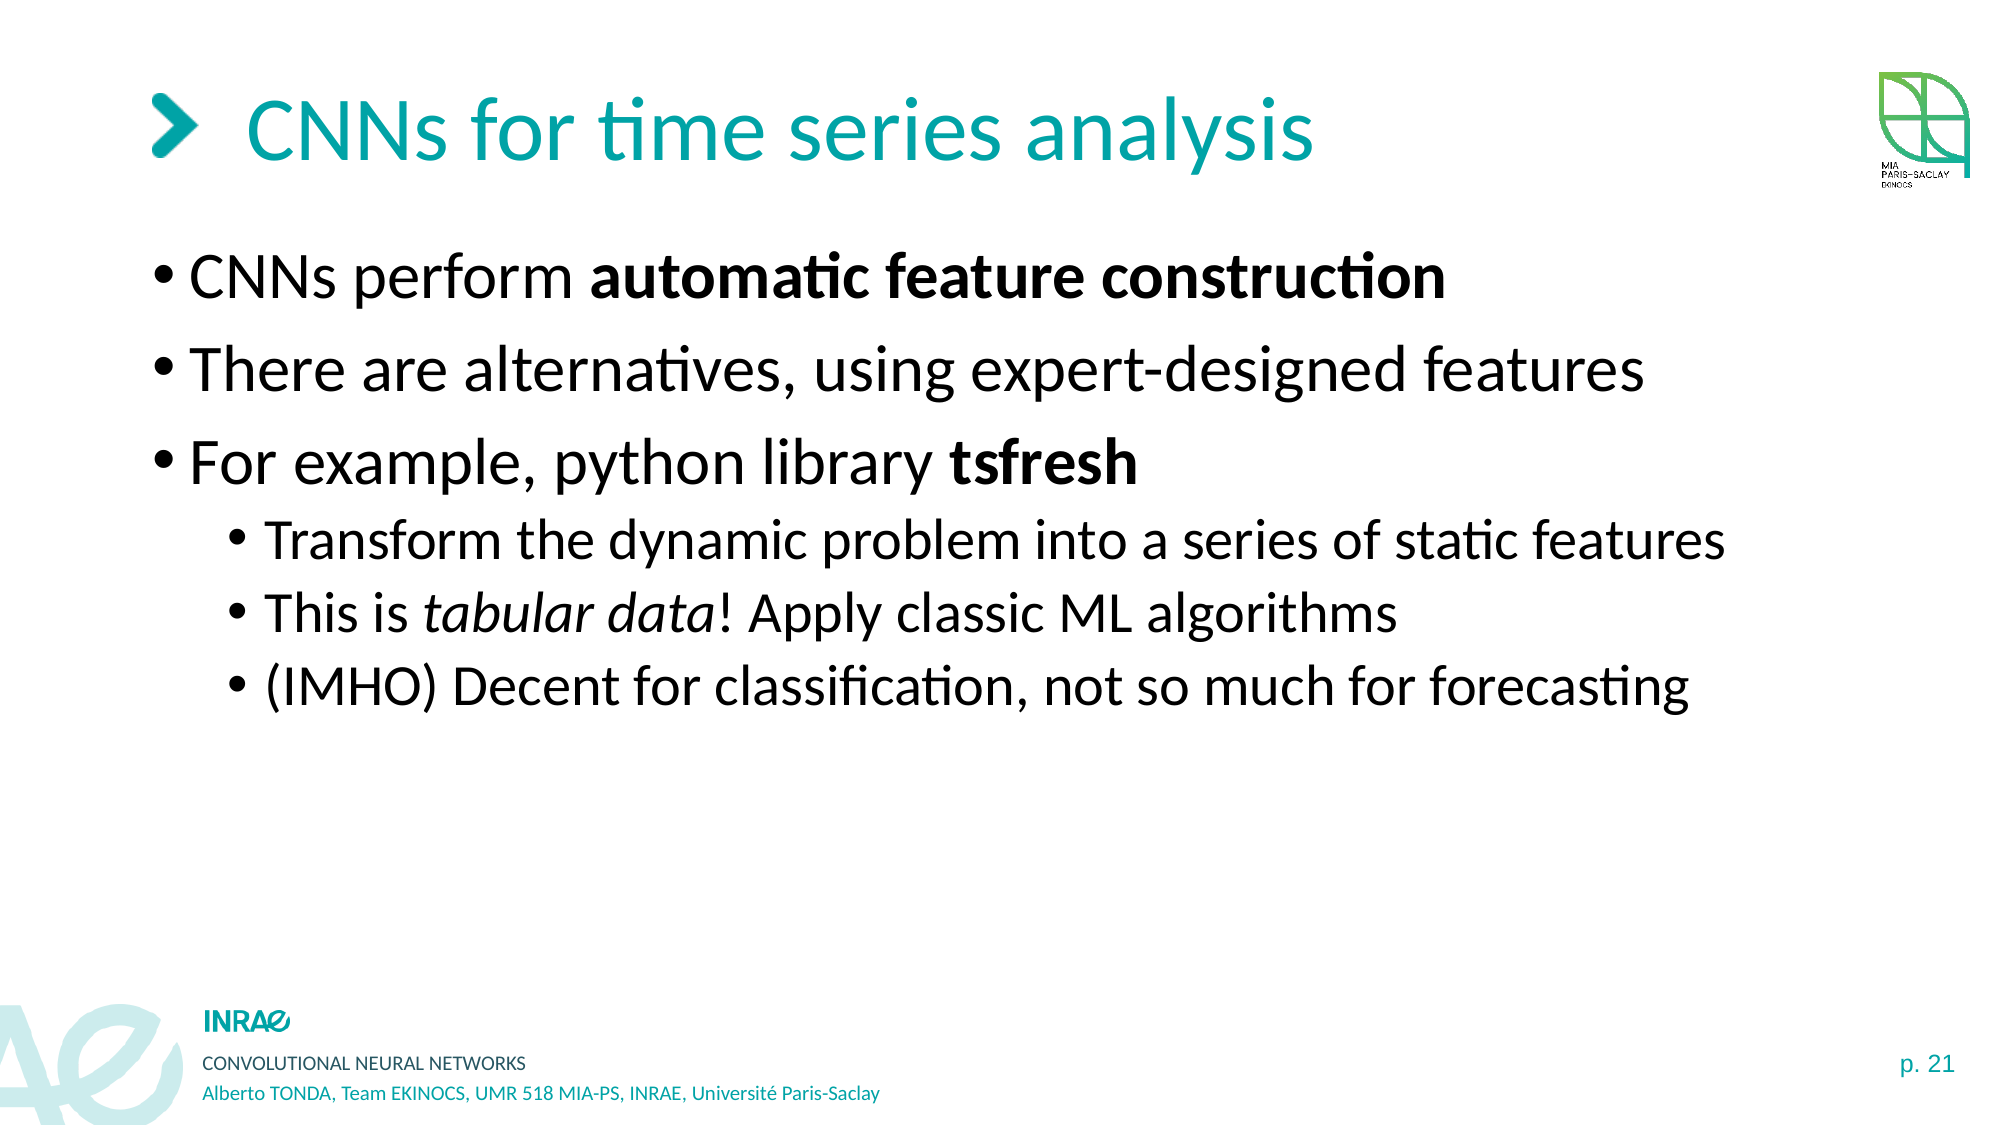

# CNNs for time series analysis
CNNs perform automatic feature construction
There are alternatives, using expert-designed features
For example, python library tsfresh
Transform the dynamic problem into a series of static features
This is tabular data! Apply classic ML algorithms
(IMHO) Decent for classification, not so much for forecasting